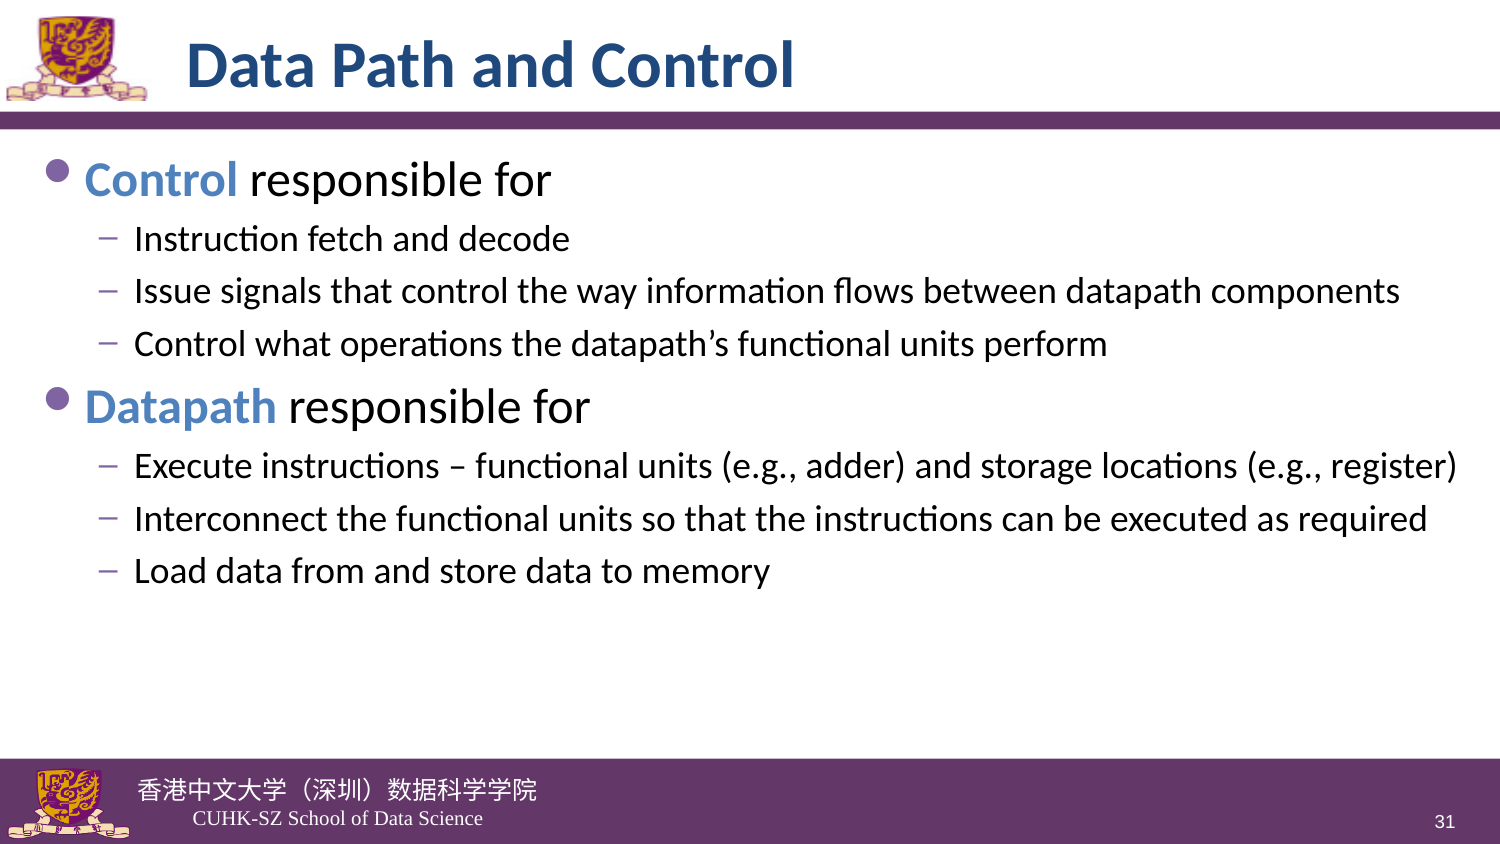

# Data Path and Control
Control responsible for
Instruction fetch and decode
Issue signals that control the way information flows between datapath components
Control what operations the datapath’s functional units perform
Datapath responsible for
Execute instructions – functional units (e.g., adder) and storage locations (e.g., register)
Interconnect the functional units so that the instructions can be executed as required
Load data from and store data to memory

31